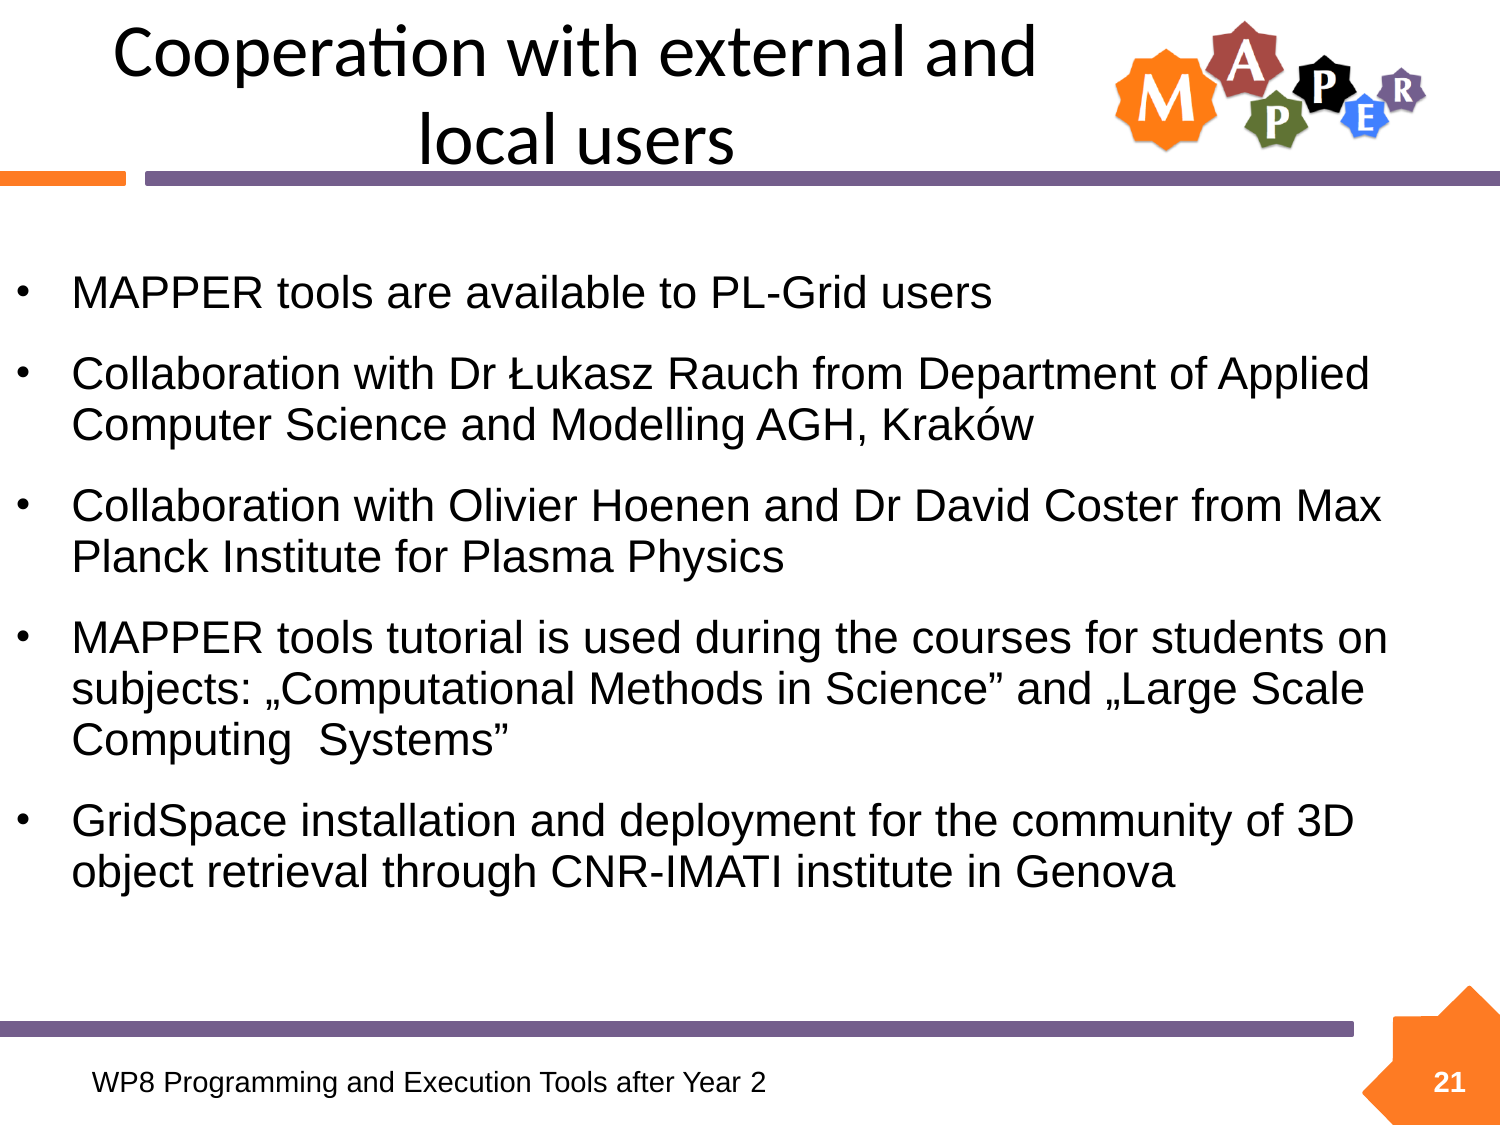

# Cooperation with external and local users

MAPPER tools are available to PL-Grid users
Collaboration with Dr Łukasz Rauch from Department of Applied Computer Science and Modelling AGH, Kraków
Collaboration with Olivier Hoenen and Dr David Coster from Max Planck Institute for Plasma Physics
MAPPER tools tutorial is used during the courses for students on subjects: „Computational Methods in Science” and „Large Scale Computing  Systems”
GridSpace installation and deployment for the community of 3D object retrieval through CNR-IMATI institute in Genova

WP8 Programming and Execution Tools after Year 2